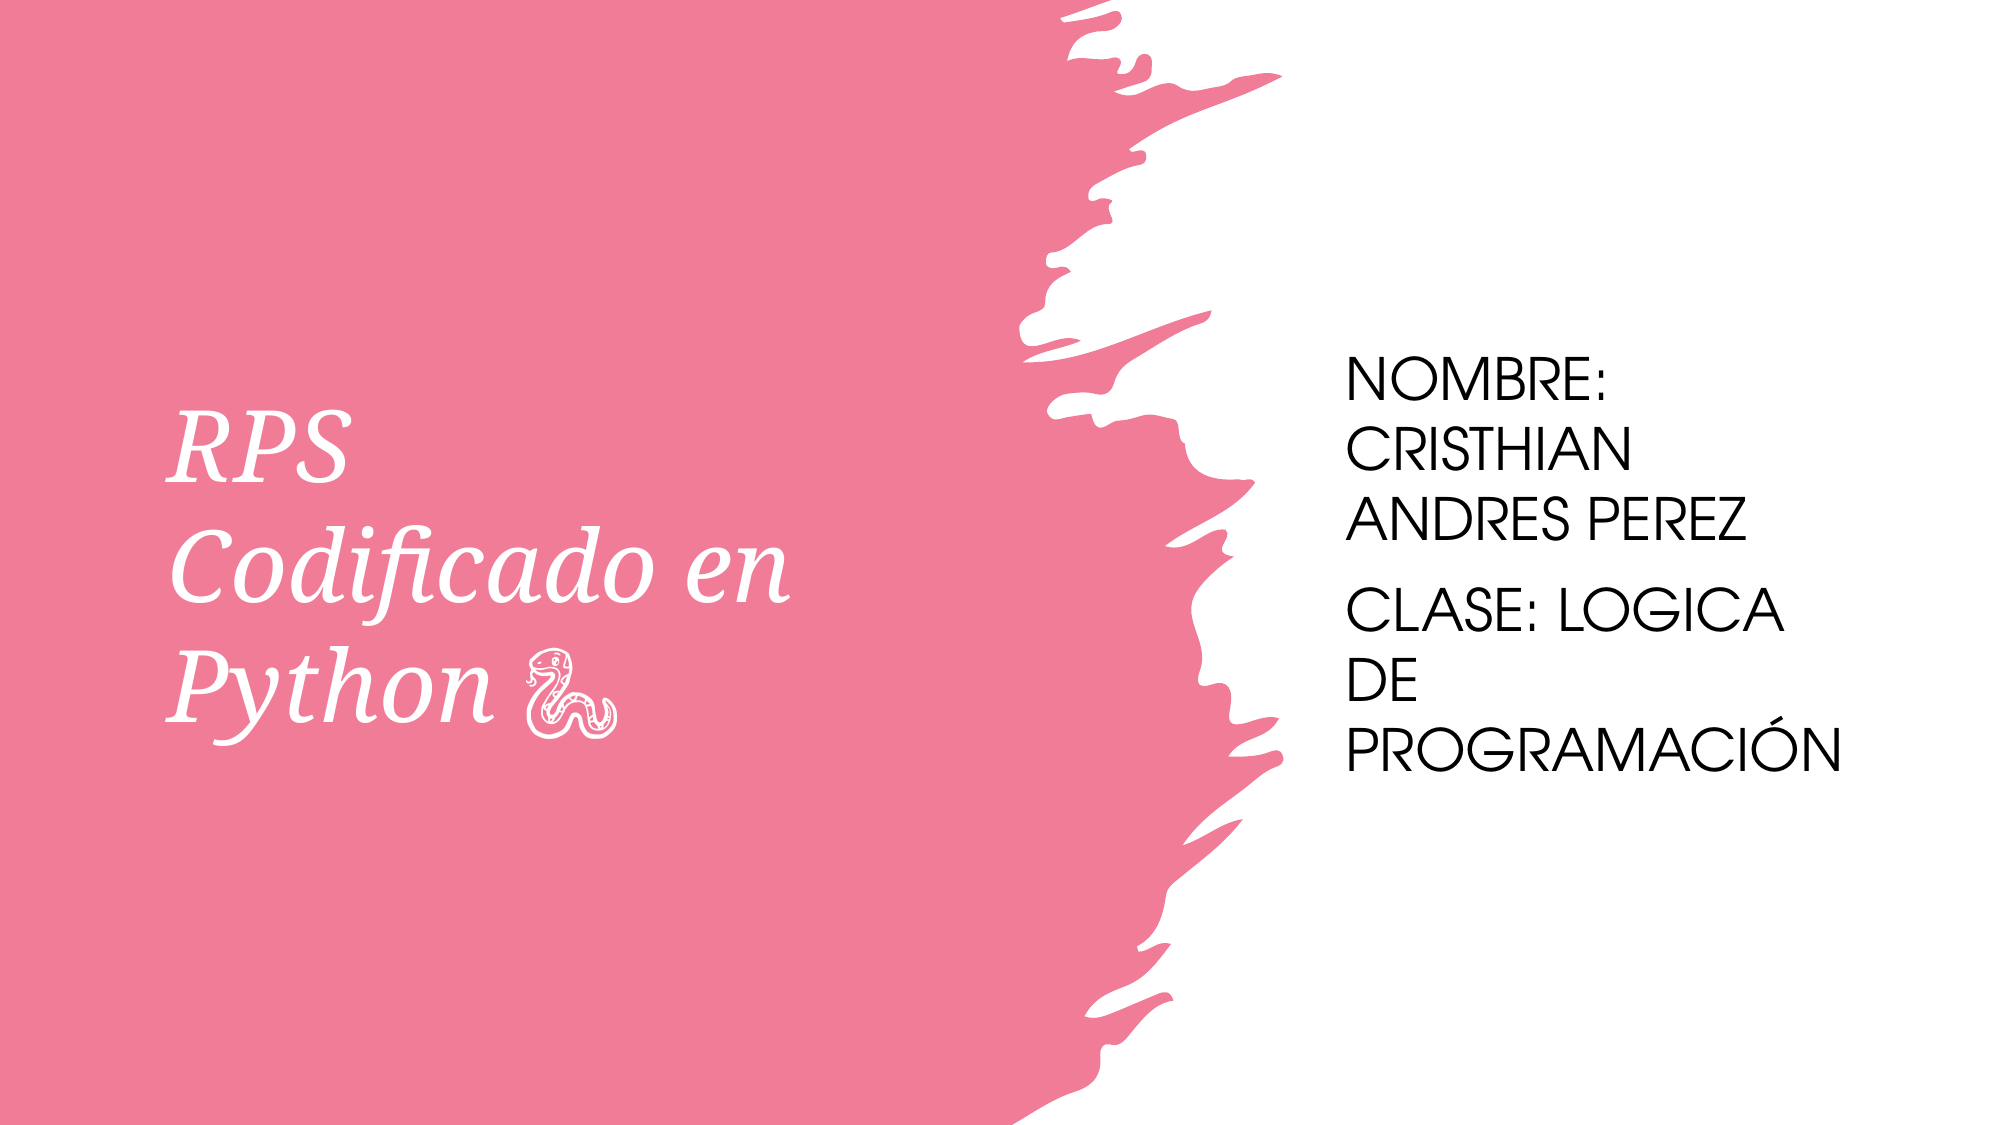

# RPS Codificado en Python 🐍
Nombre: cristhian andres perez
Clase: Logica de programación